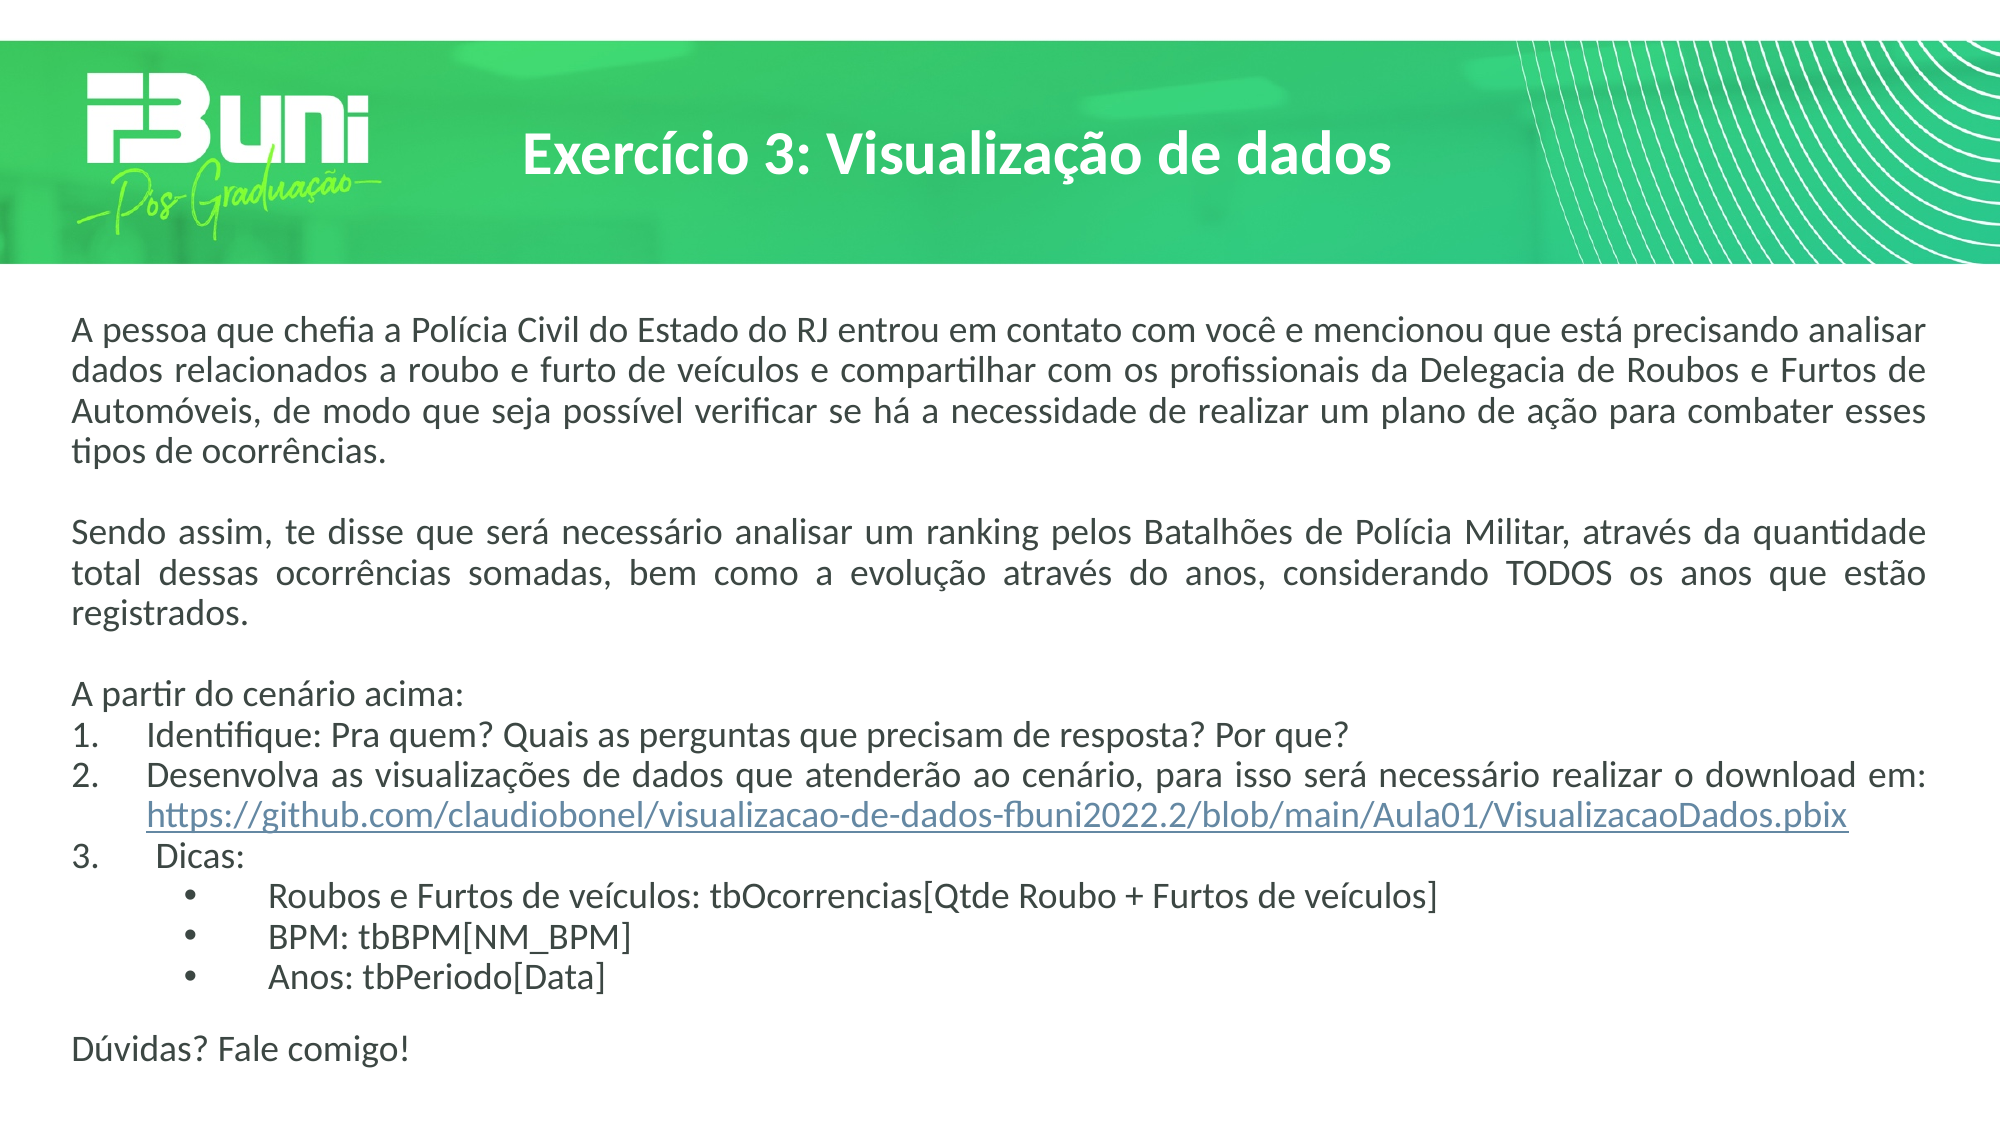

# Exercício 3: Visualização de dados
A pessoa que chefia a Polícia Civil do Estado do RJ entrou em contato com você e mencionou que está precisando analisar dados relacionados a roubo e furto de veículos e compartilhar com os profissionais da Delegacia de Roubos e Furtos de Automóveis, de modo que seja possível verificar se há a necessidade de realizar um plano de ação para combater esses tipos de ocorrências.

Sendo assim, te disse que será necessário analisar um ranking pelos Batalhões de Polícia Militar, através da quantidade total dessas ocorrências somadas, bem como a evolução através do anos, considerando TODOS os anos que estão registrados.

A partir do cenário acima:
Identifique: Pra quem? Quais as perguntas que precisam de resposta? Por que?
Desenvolva as visualizações de dados que atenderão ao cenário, para isso será necessário realizar o download em: https://github.com/claudiobonel/visualizacao-de-dados-fbuni2022.2/blob/main/Aula01/VisualizacaoDados.pbix
Dicas:
Roubos e Furtos de veículos: tbOcorrencias[Qtde Roubo + Furtos de veículos]
BPM: tbBPM[NM_BPM]
Anos: tbPeriodo[Data]

Dúvidas? Fale comigo!